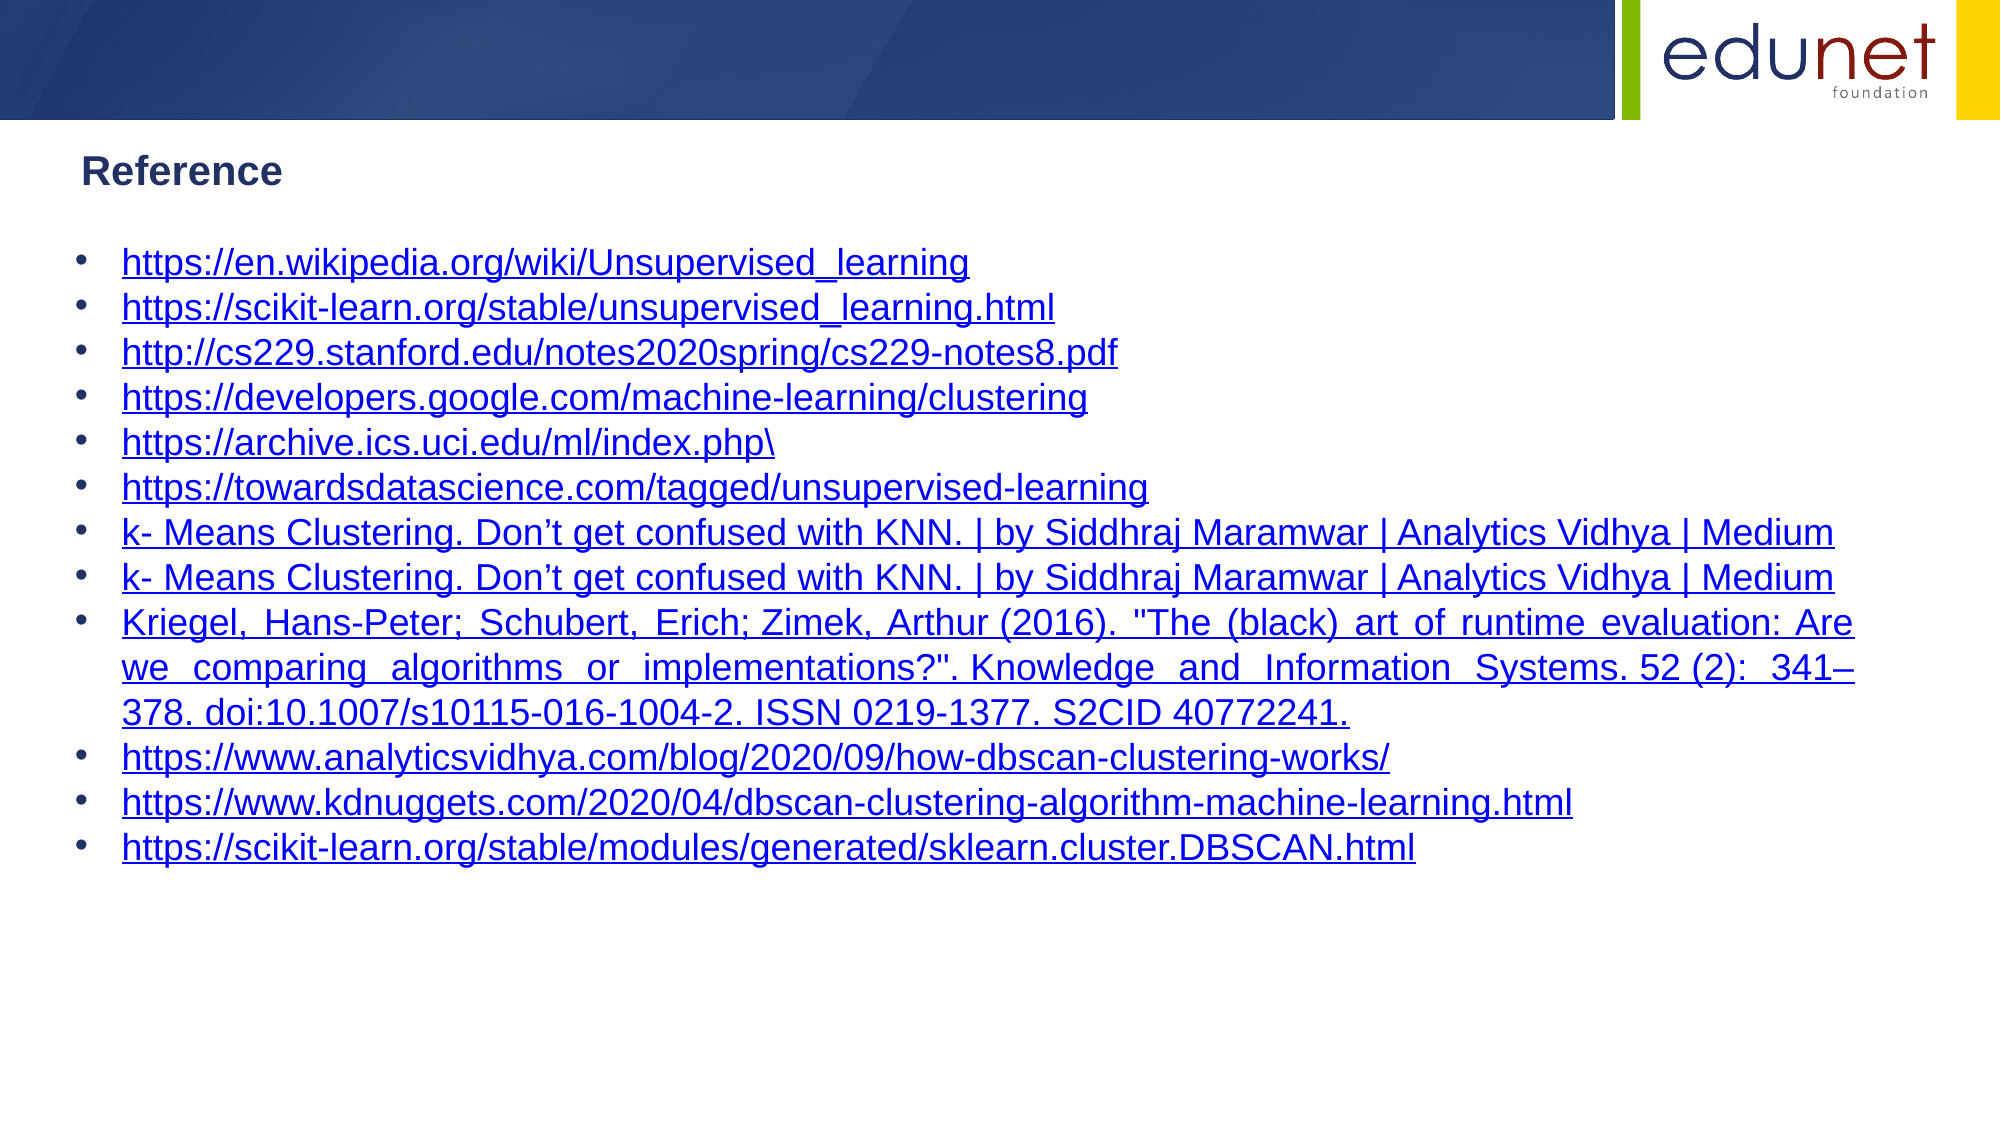

Reference
https://en.wikipedia.org/wiki/Unsupervised_learning
https://scikit-learn.org/stable/unsupervised_learning.html
http://cs229.stanford.edu/notes2020spring/cs229-notes8.pdf
https://developers.google.com/machine-learning/clustering
https://archive.ics.uci.edu/ml/index.php\
https://towardsdatascience.com/tagged/unsupervised-learning
k- Means Clustering. Don’t get confused with KNN. | by Siddhraj Maramwar | Analytics Vidhya | Medium
k- Means Clustering. Don’t get confused with KNN. | by Siddhraj Maramwar | Analytics Vidhya | Medium
Kriegel, Hans-Peter; Schubert, Erich; Zimek, Arthur (2016). "The (black) art of runtime evaluation: Are we comparing algorithms or implementations?". Knowledge and Information Systems. 52 (2): 341–378. doi:10.1007/s10115-016-1004-2. ISSN 0219-1377. S2CID 40772241.
https://www.analyticsvidhya.com/blog/2020/09/how-dbscan-clustering-works/
https://www.kdnuggets.com/2020/04/dbscan-clustering-algorithm-machine-learning.html
https://scikit-learn.org/stable/modules/generated/sklearn.cluster.DBSCAN.html